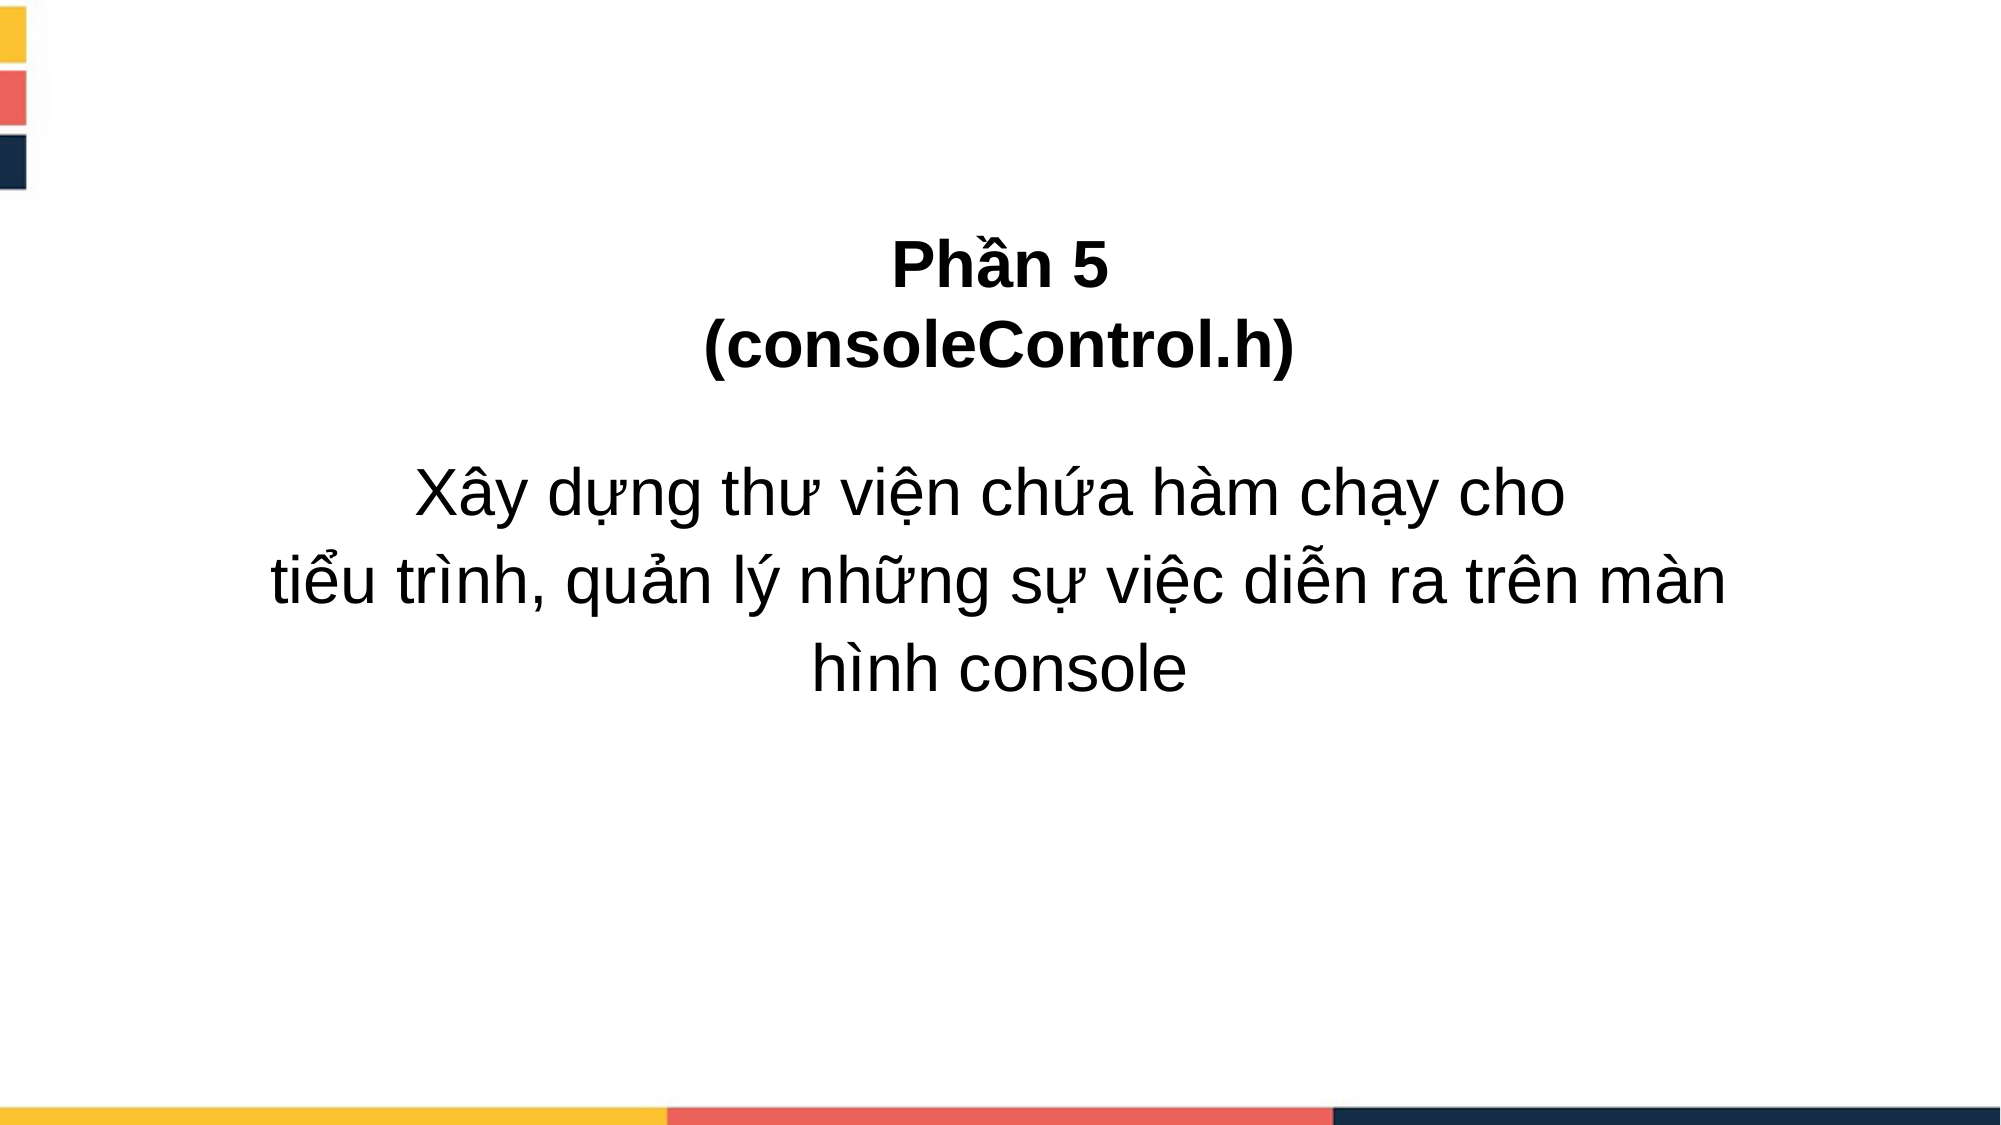

Phần 5 (consoleControl.h)
Xây dựng thư viện chứa hàm chạy cho
tiểu trình, quản lý những sự việc diễn ra trên màn hình console